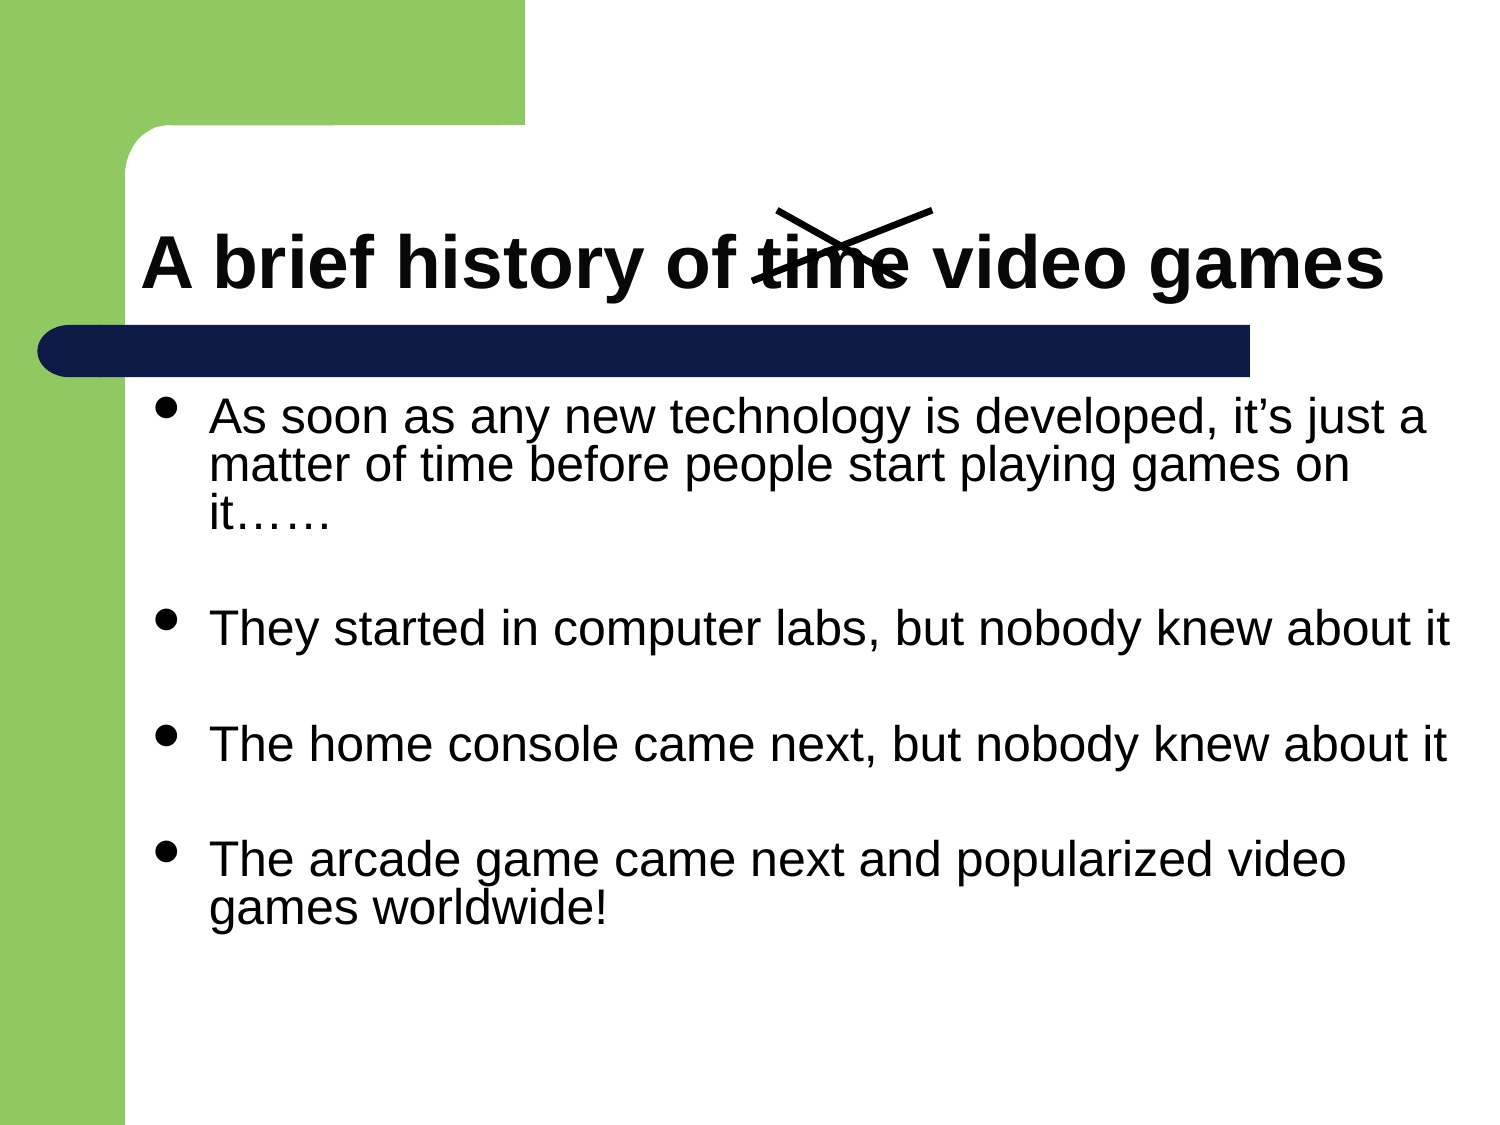

# A brief history of time video games
As soon as any new technology is developed, it’s just a matter of time before people start playing games on it……

They started in computer labs, but nobody knew about it

The home console came next, but nobody knew about it

The arcade game came next and popularized video games worldwide!